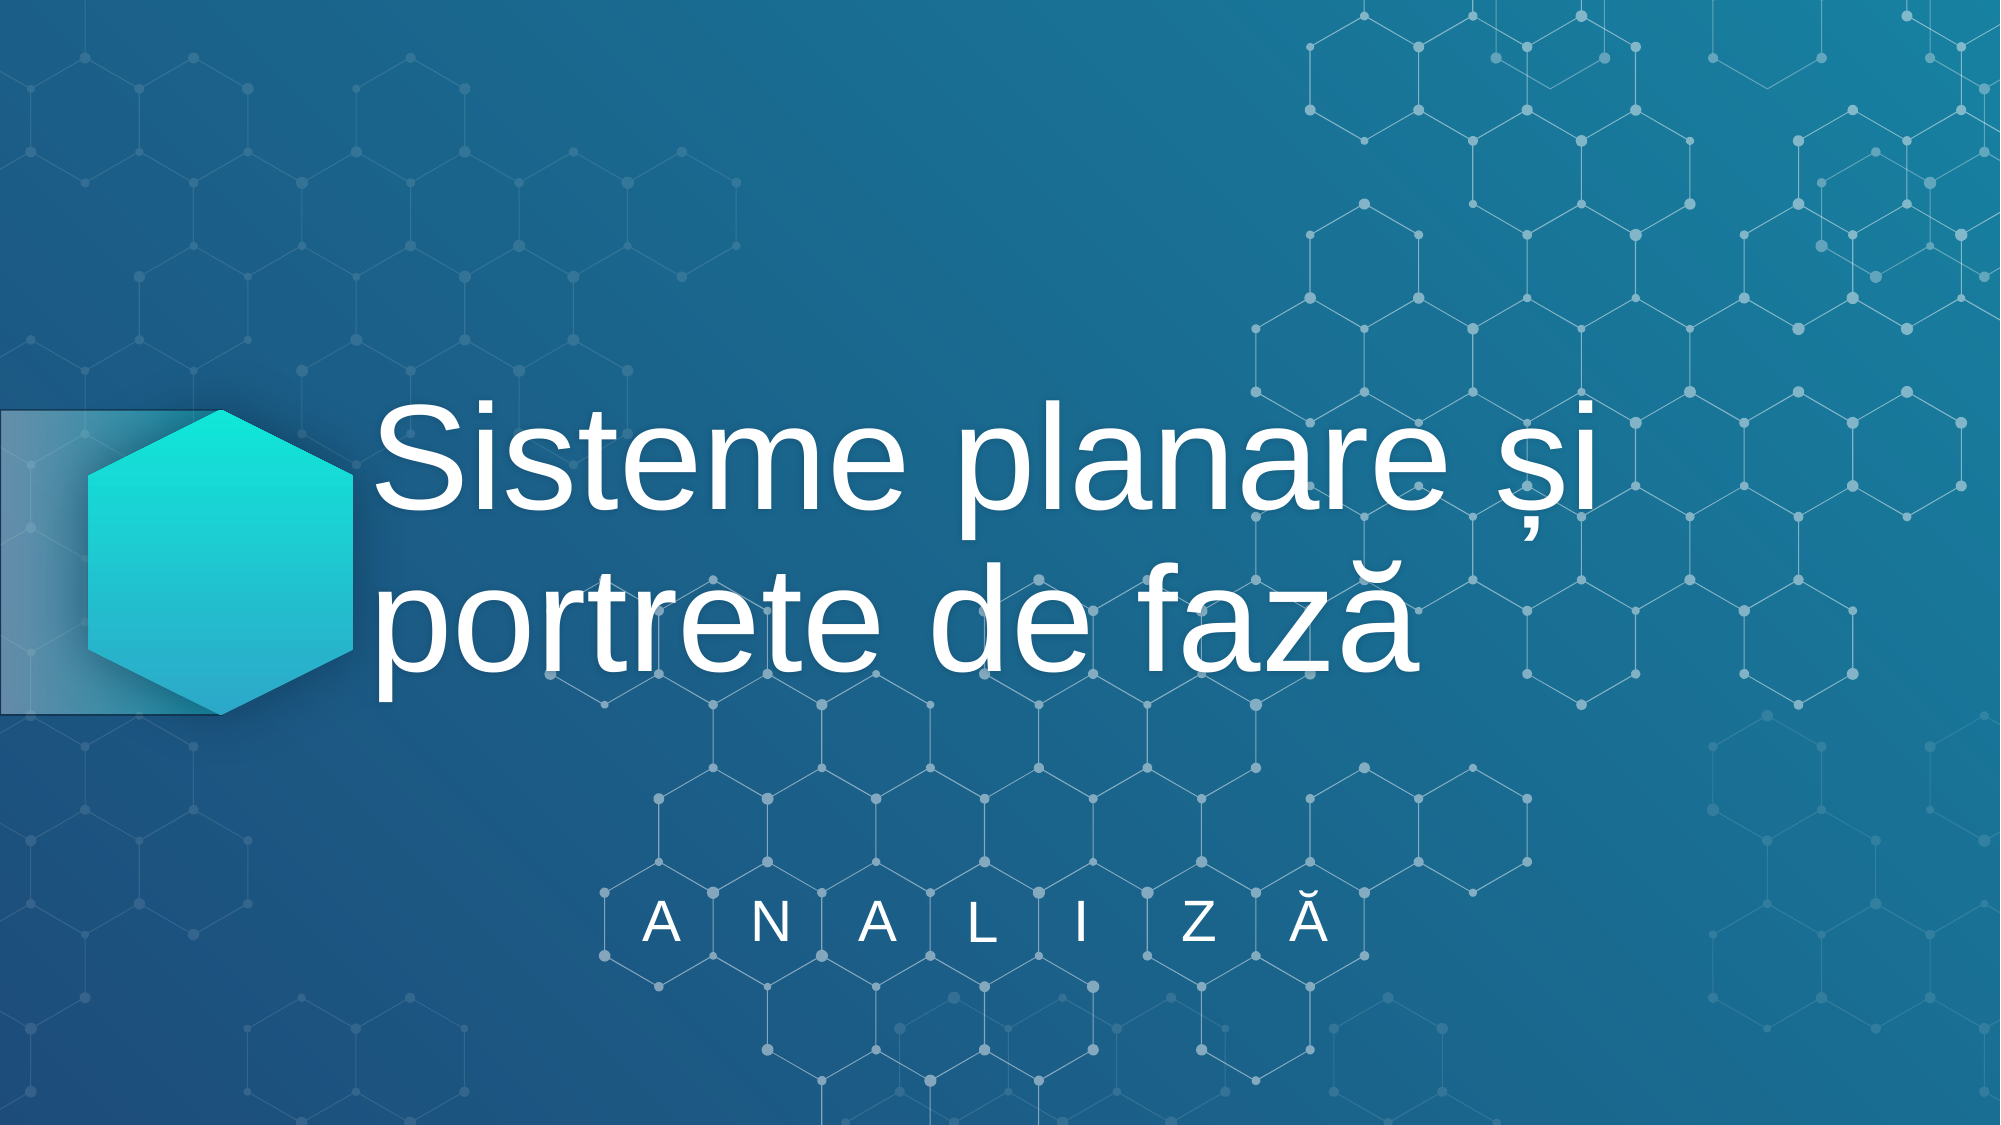

# Sisteme planare și portrete de fază
A
N
A
I
Z
Ă
L